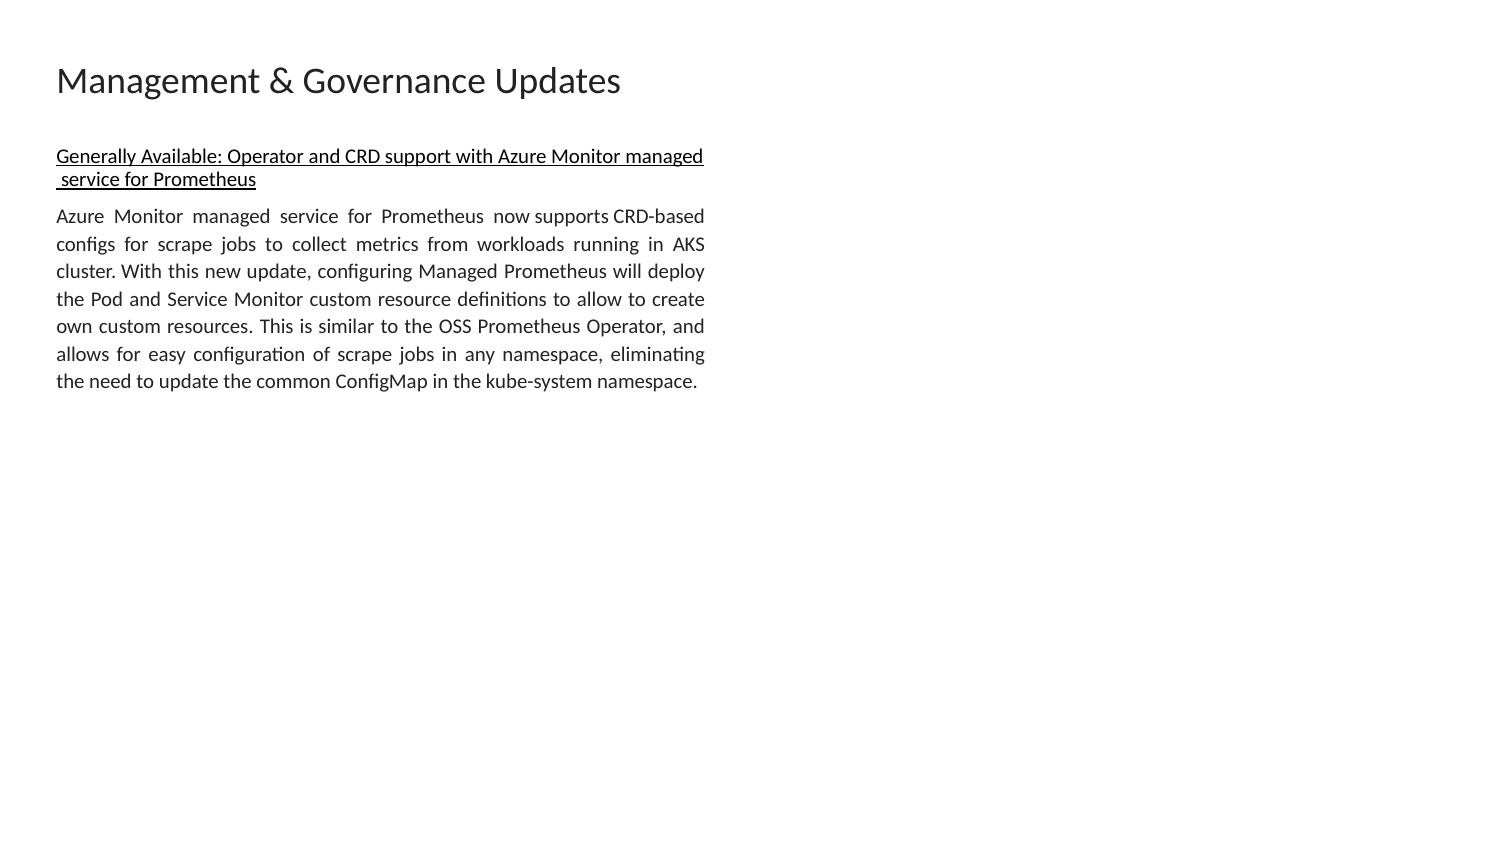

# Management & Governance Updates
Generally Available: Operator and CRD support with Azure Monitor managed service for Prometheus
Azure Monitor managed service for Prometheus now supports CRD-based configs for scrape jobs to collect metrics from workloads running in AKS cluster. With this new update, configuring Managed Prometheus will deploy the Pod and Service Monitor custom resource definitions to allow to create own custom resources. This is similar to the OSS Prometheus Operator, and allows for easy configuration of scrape jobs in any namespace, eliminating the need to update the common ConfigMap in the kube-system namespace.